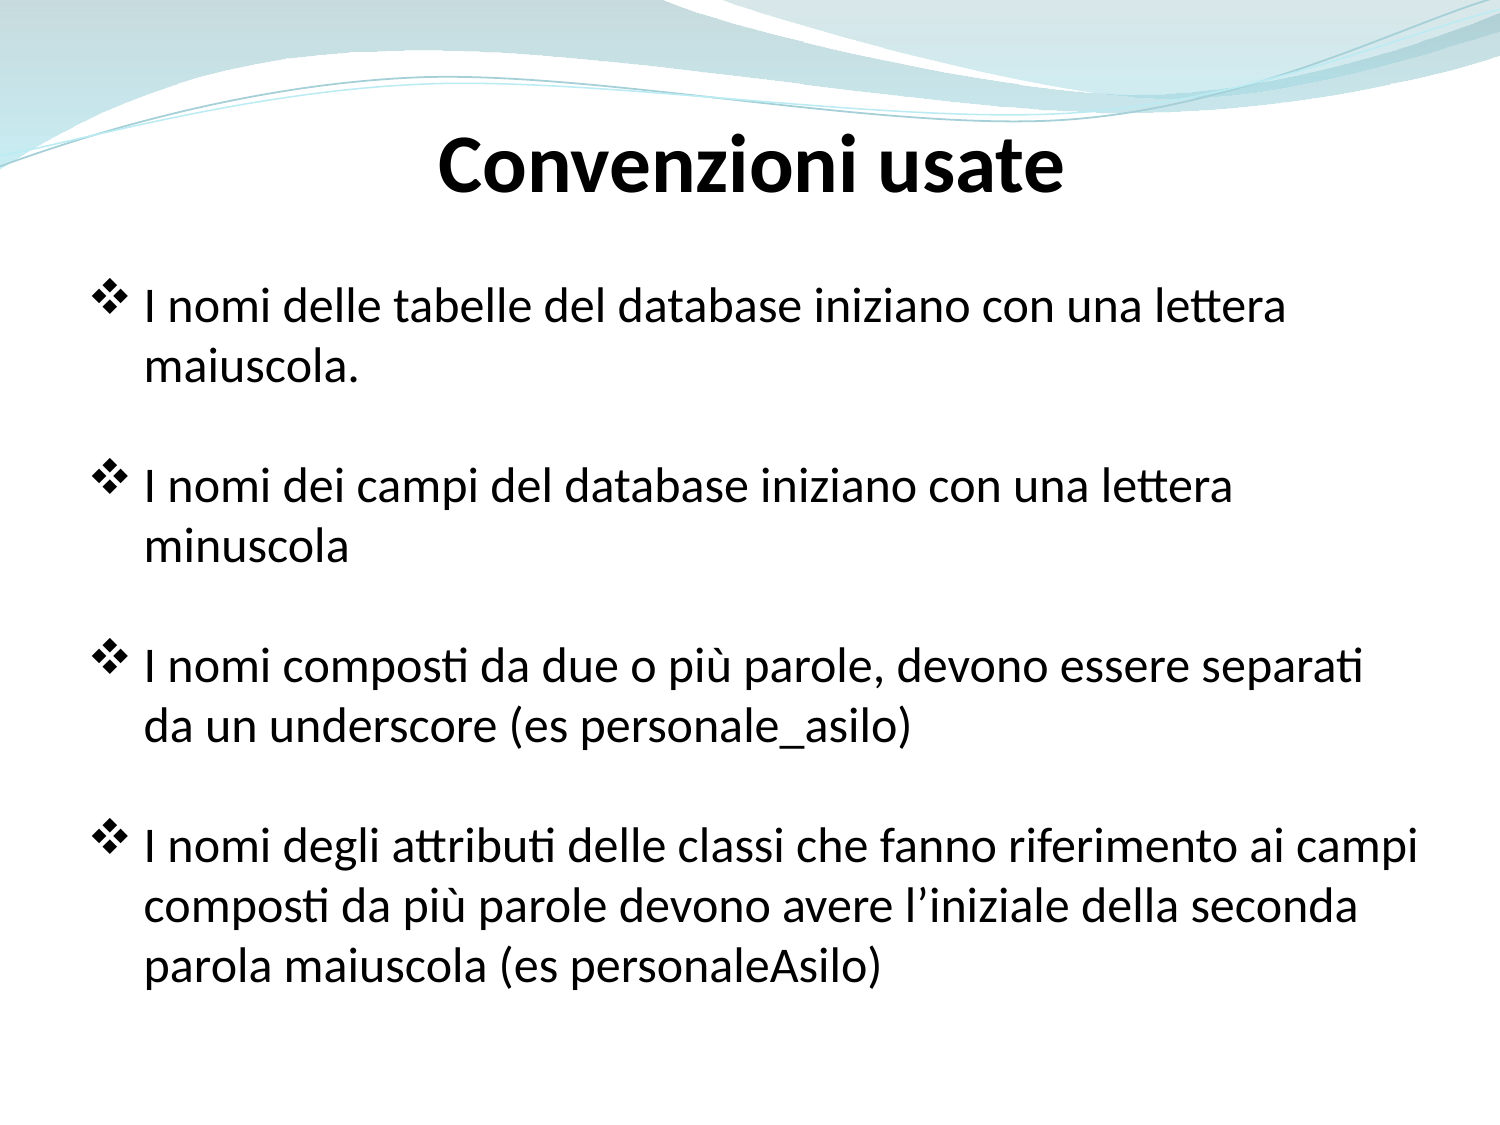

Convenzioni usate

I nomi delle tabelle del database iniziano con una lettera maiuscola.

I nomi dei campi del database iniziano con una lettera minuscola

I nomi composti da due o più parole, devono essere separati da un underscore (es personale_asilo)

I nomi degli attributi delle classi che fanno riferimento ai campi composti da più parole devono avere l’iniziale della seconda parola maiuscola (es personaleAsilo)